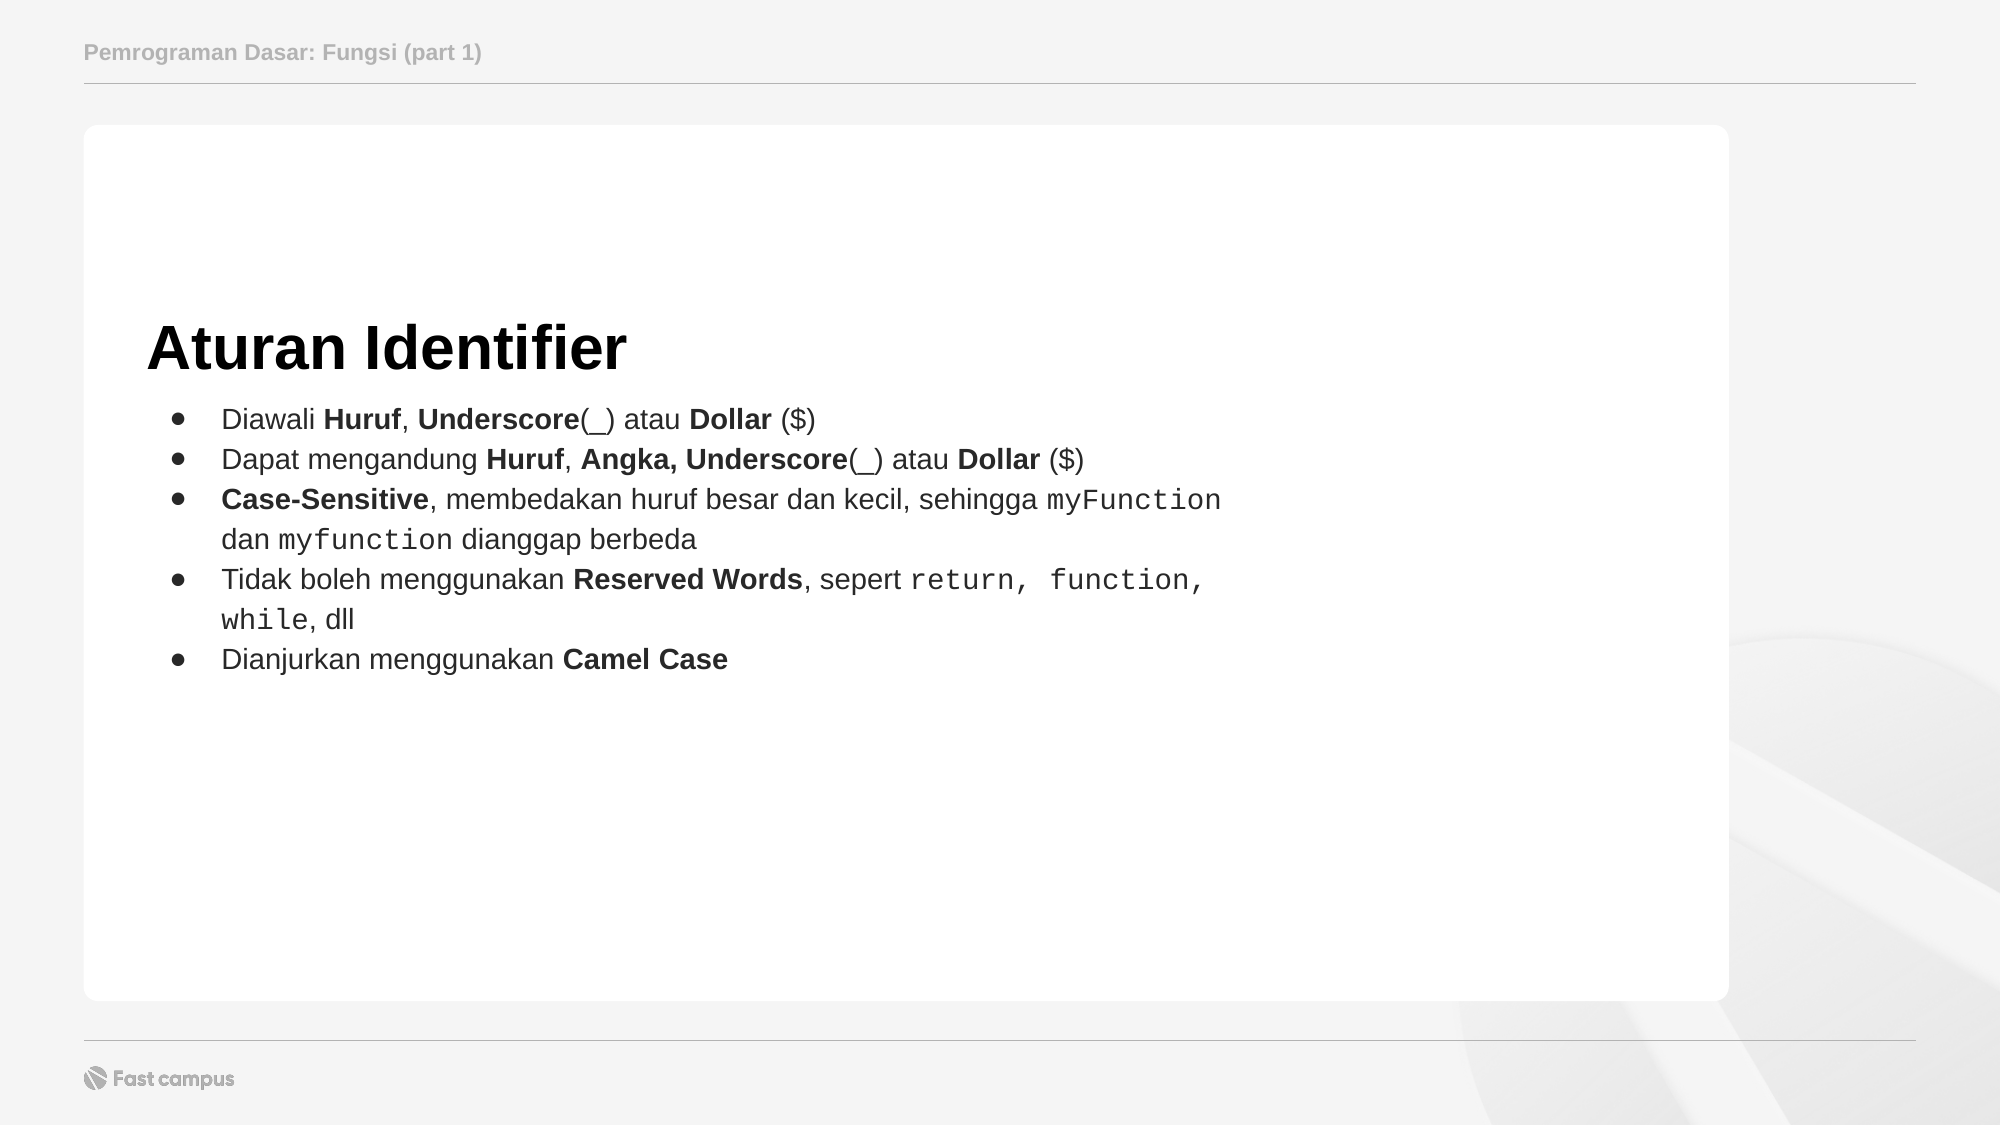

Pemrograman Dasar: Fungsi (part 1)

Aturan Identifier
Diawali Huruf, Underscore(_) atau Dollar ($)
Dapat mengandung Huruf, Angka, Underscore(_) atau Dollar ($)
Case-Sensitive, membedakan huruf besar dan kecil, sehingga myFunction dan myfunction dianggap berbeda
Tidak boleh menggunakan Reserved Words, sepert return, function, while, dll
Dianjurkan menggunakan Camel Case